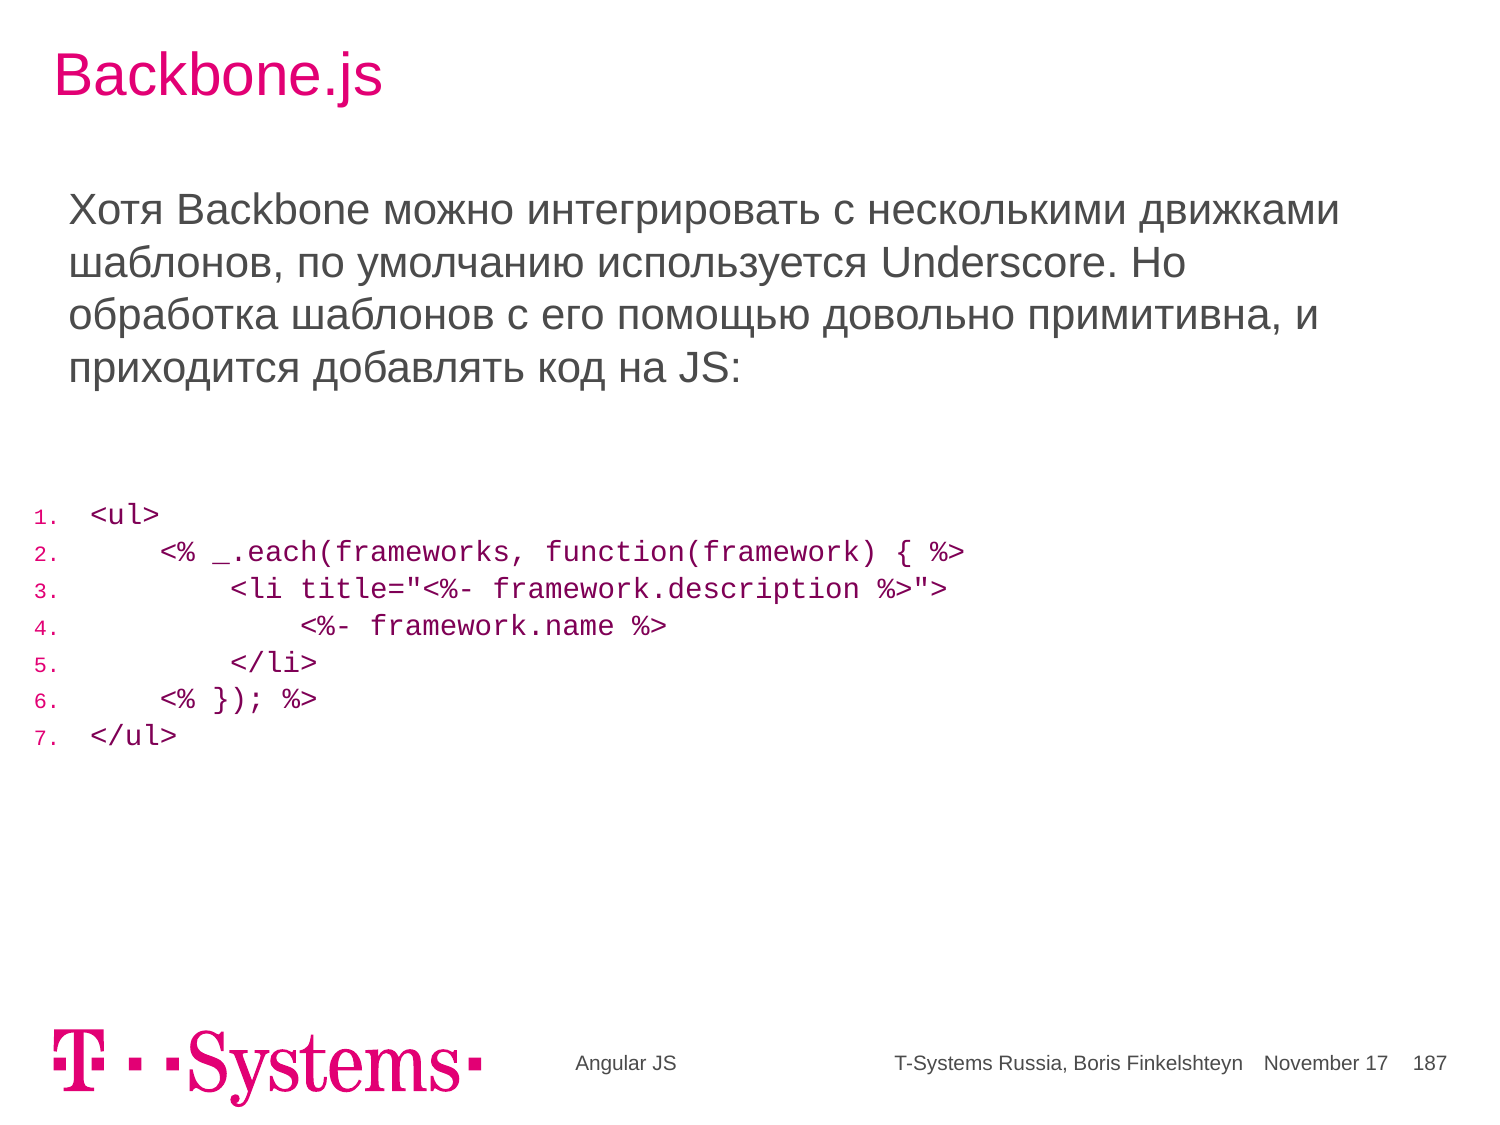

# Backbone.js
Хотя Backbone можно интегрировать с несколькими движками шаблонов, по умолчанию используется Underscore. Но обработка шаблонов с его помощью довольно примитивна, и приходится добавлять код на JS:
| <ul> <% \_.each(frameworks, function(framework) { %> <li title="<%- framework.description %>"> <%- framework.name %> </li> <% }); %> </ul> |
| --- |
Angular JS                                      T-Systems Russia, Boris Finkelshteyn
November 17
187